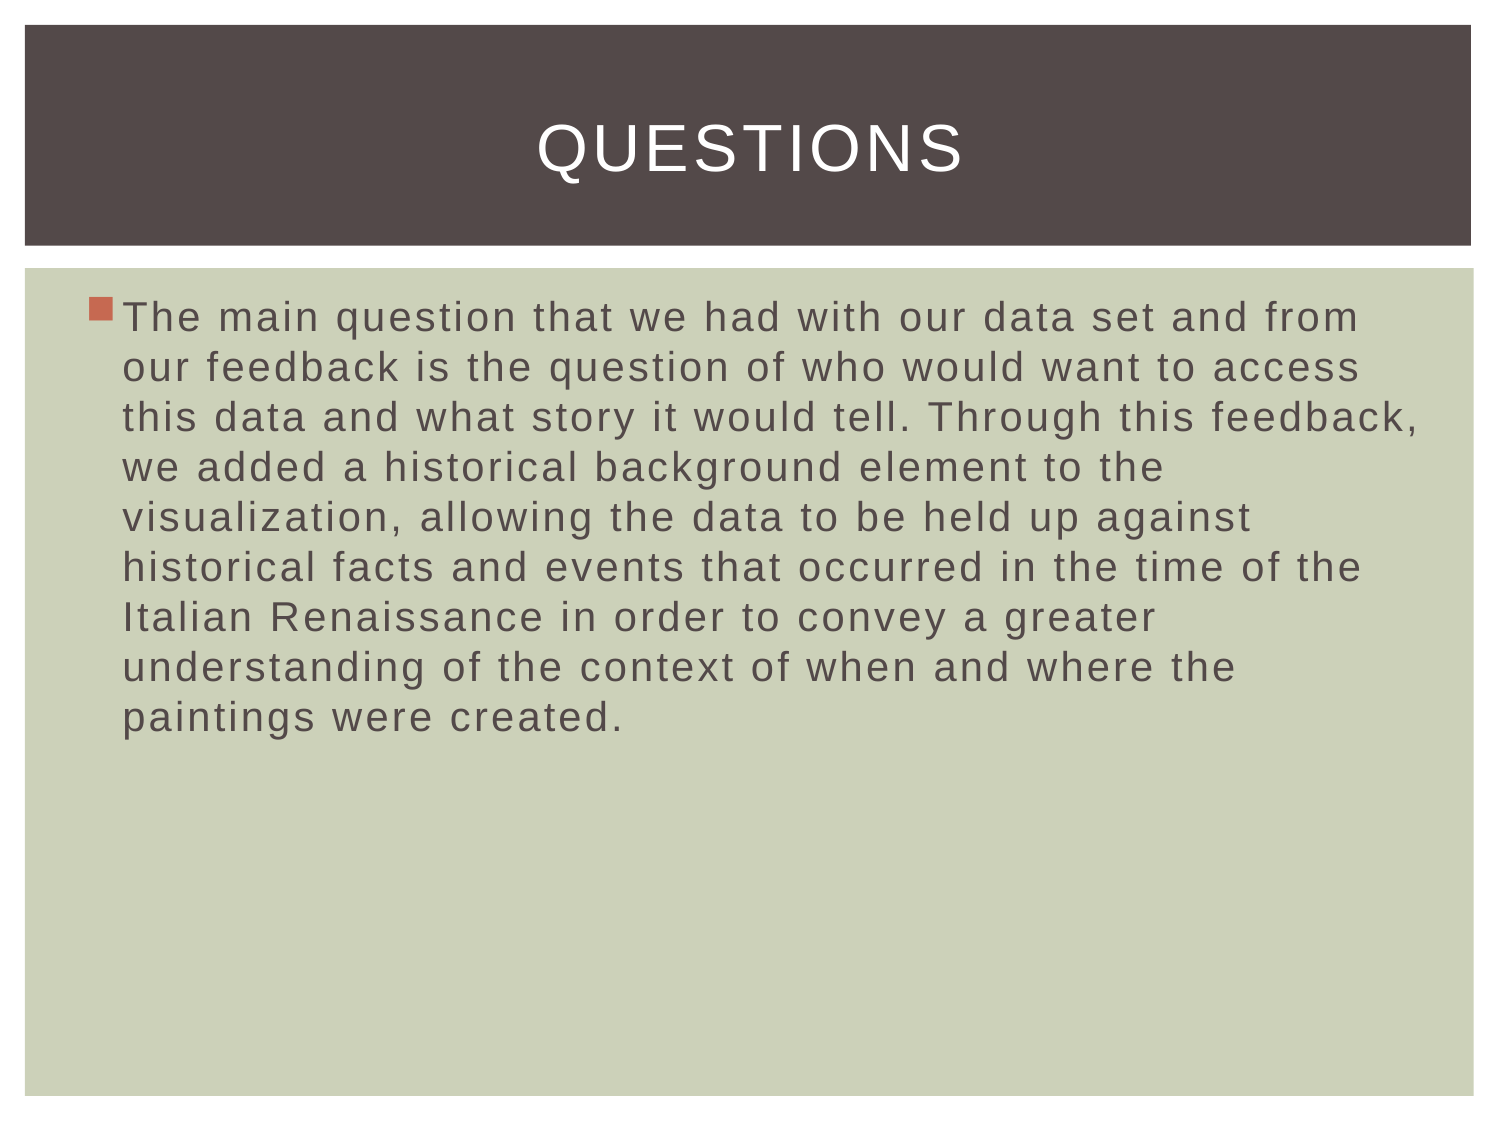

# questions
The main question that we had with our data set and from our feedback is the question of who would want to access this data and what story it would tell. Through this feedback, we added a historical background element to the visualization, allowing the data to be held up against historical facts and events that occurred in the time of the Italian Renaissance in order to convey a greater understanding of the context of when and where the paintings were created.